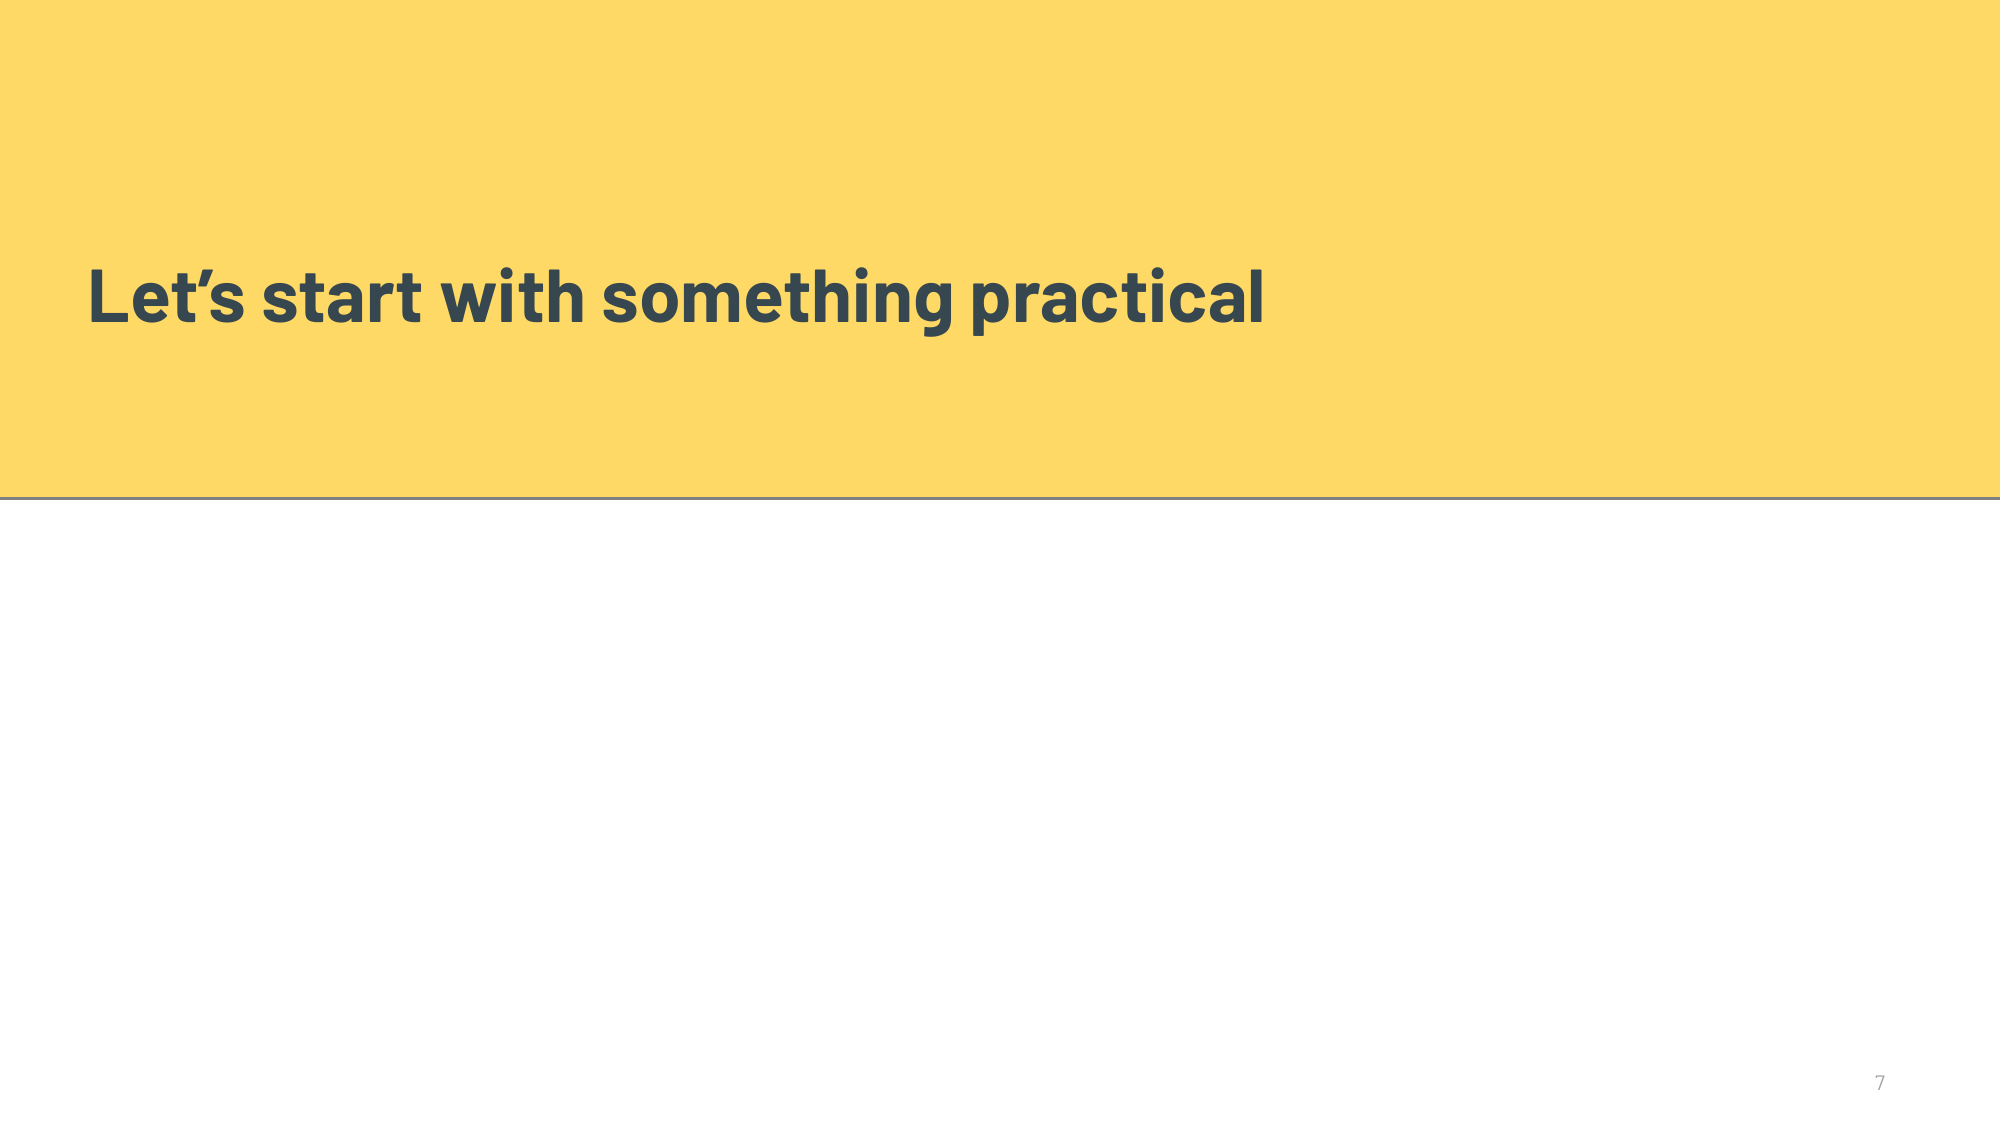

# Let’s start with something practical
7